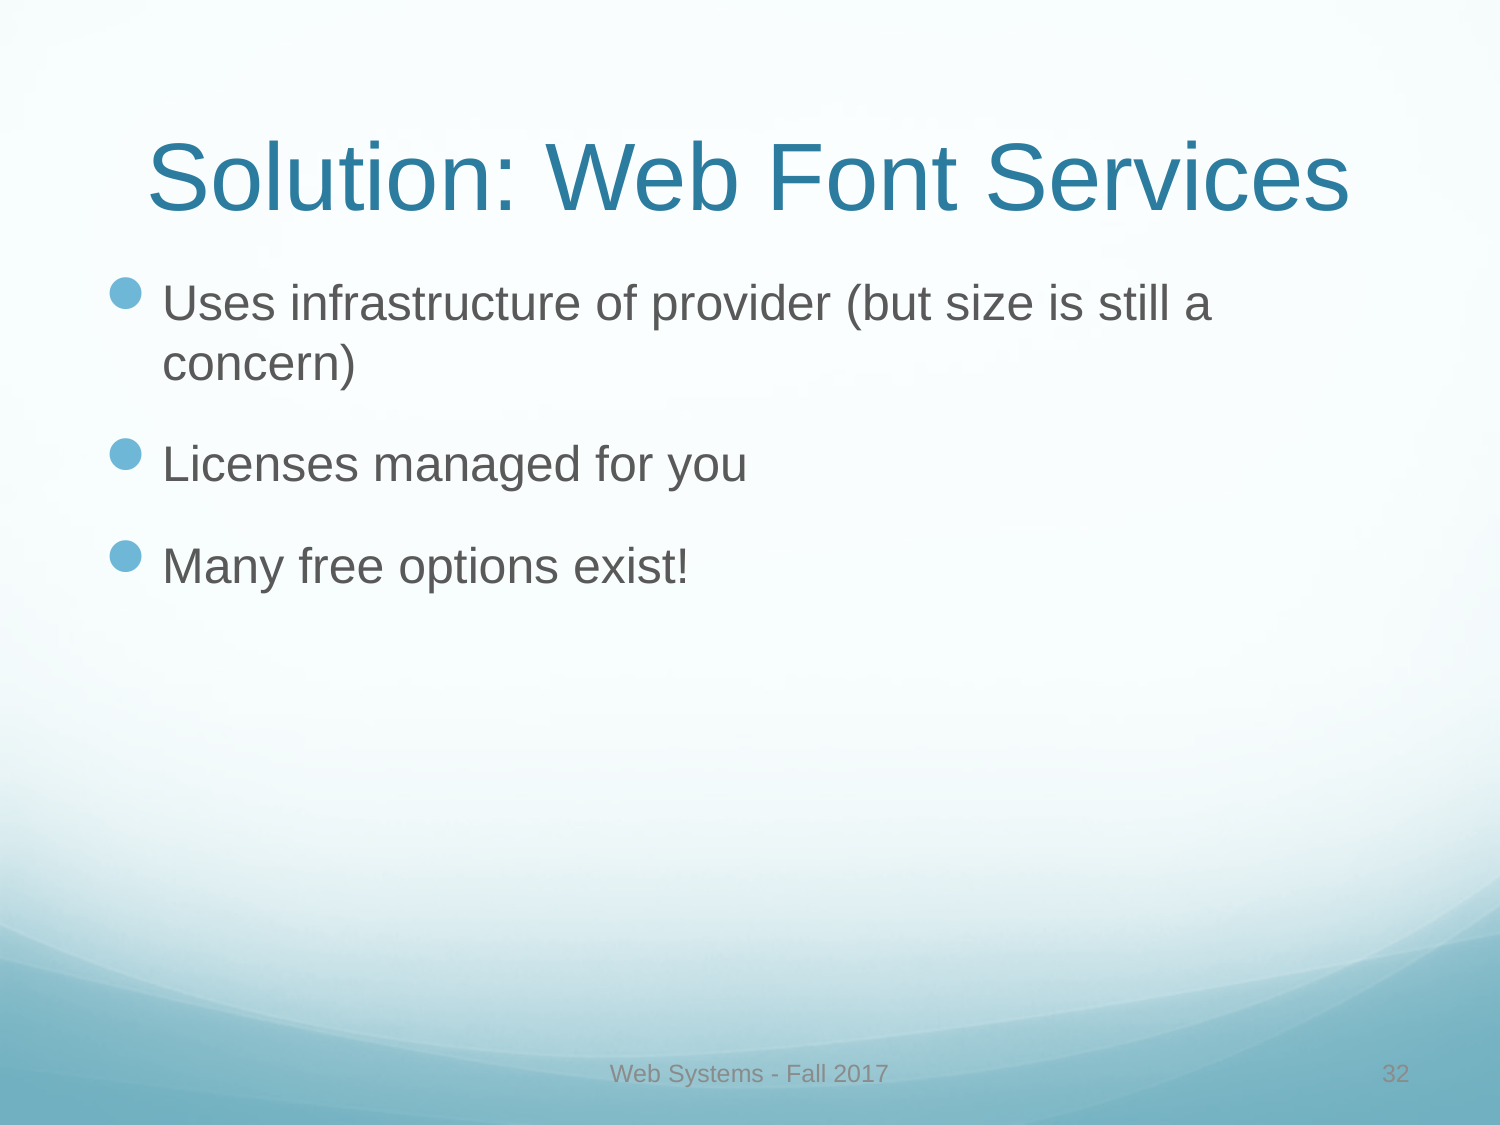

# Solution: Web Font Services
Uses infrastructure of provider (but size is still a concern)
Licenses managed for you
Many free options exist!

Web Systems - Fall 2017
32